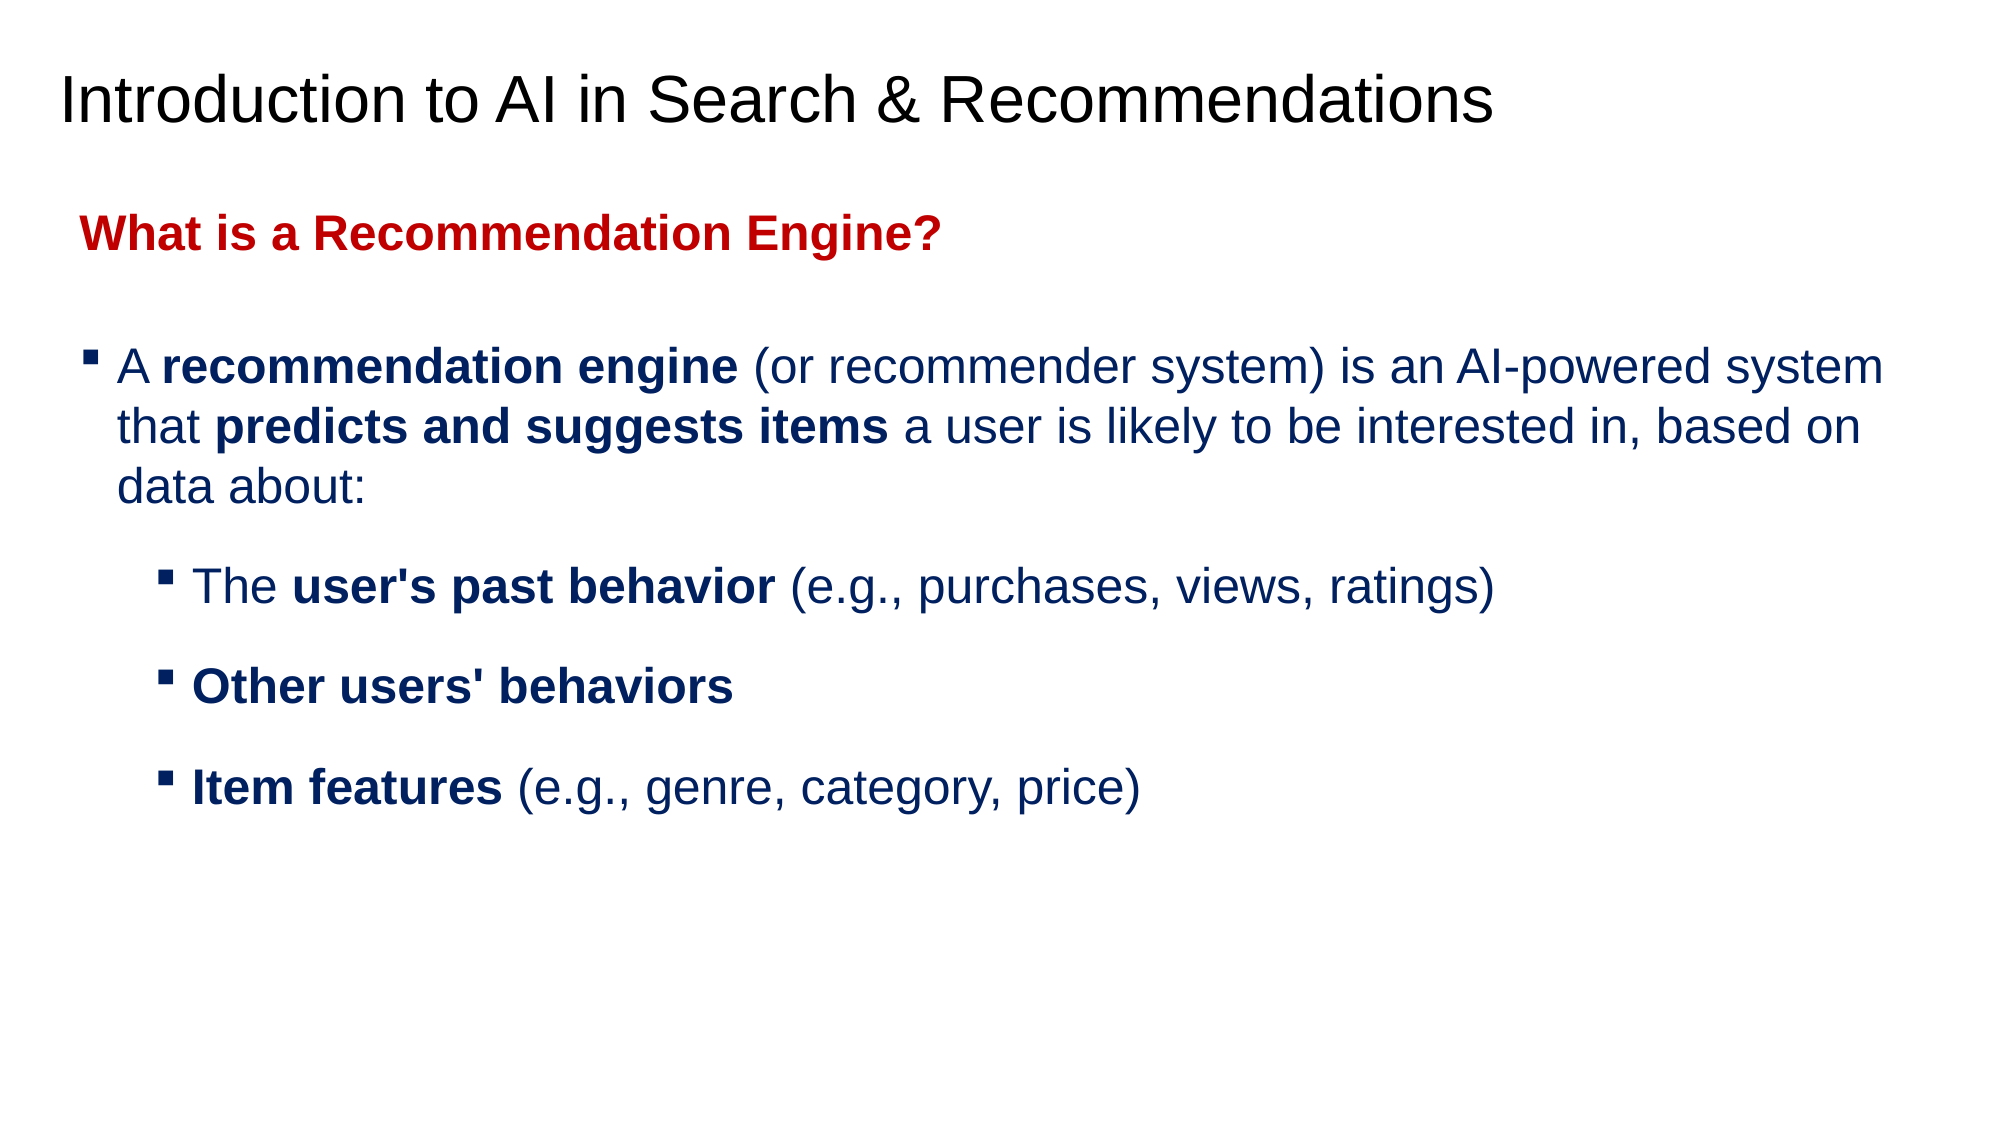

# Introduction to AI in Search & Recommendations
What is a Recommendation Engine?

A recommendation engine (or recommender system) is an AI-powered system that predicts and suggests items a user is likely to be interested in, based on data about:
The user's past behavior (e.g., purchases, views, ratings)
Other users' behaviors
Item features (e.g., genre, category, price)